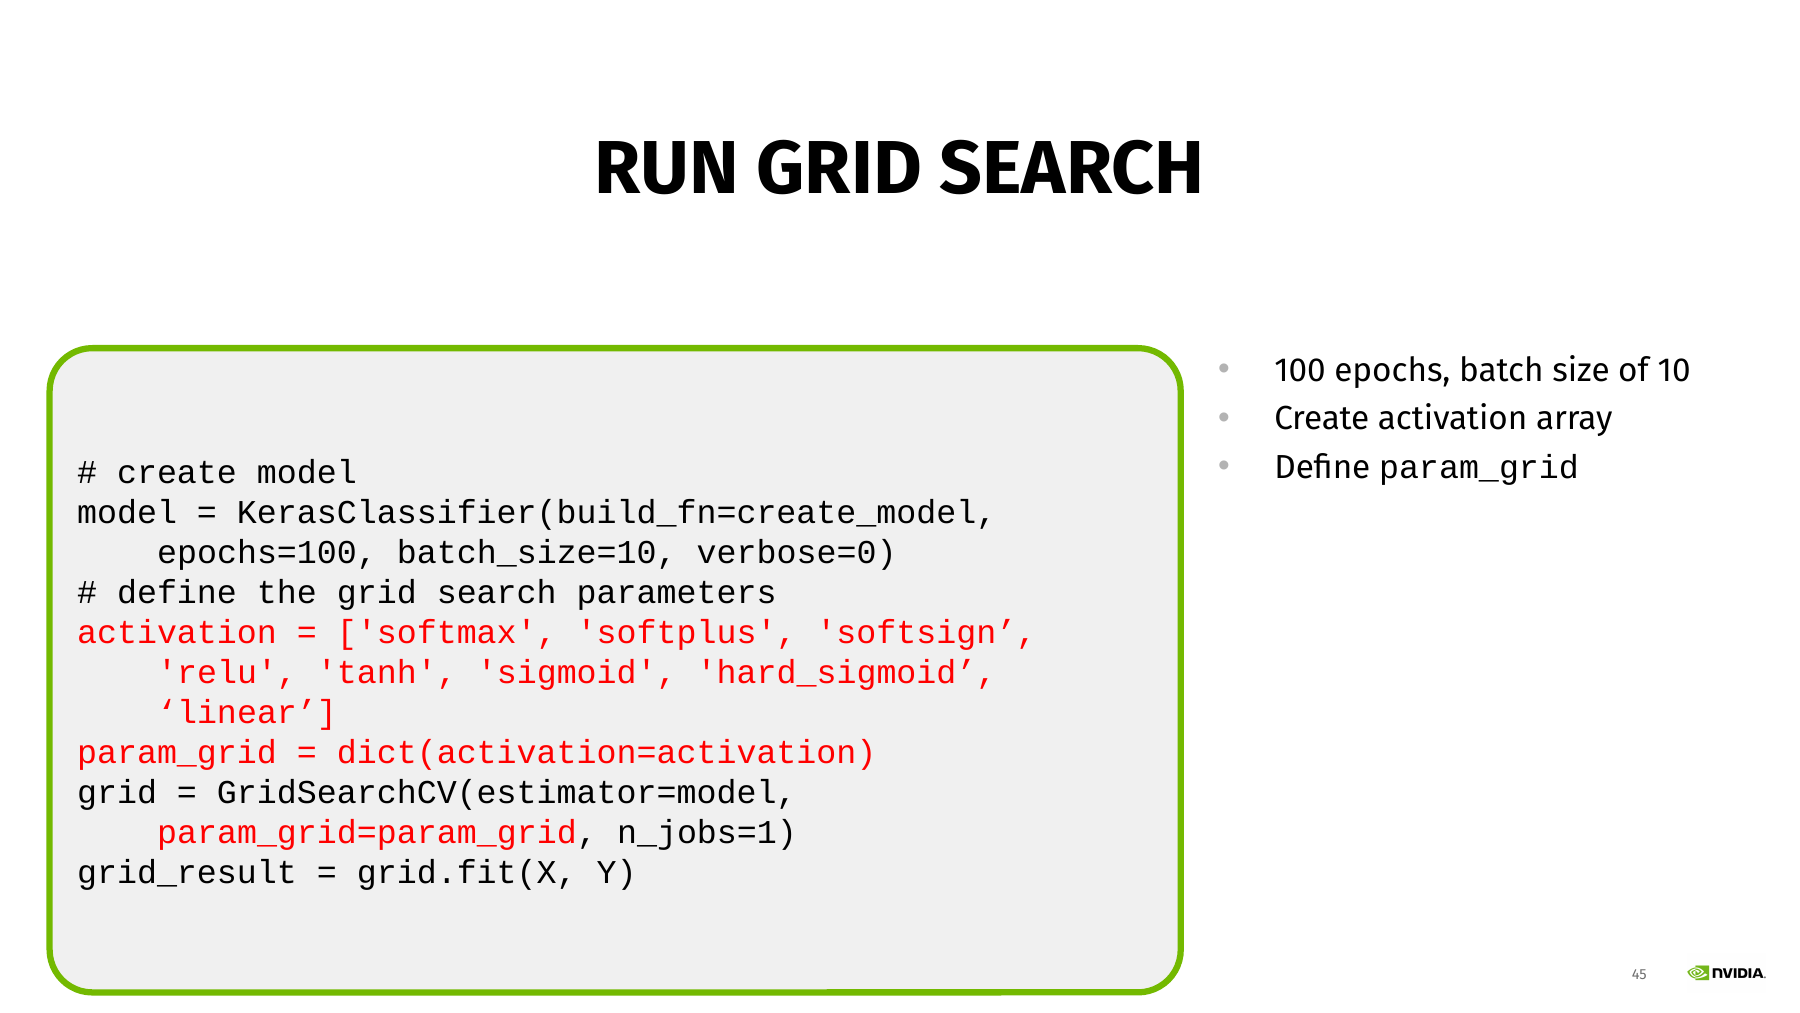

# Run Grid Search
100 epochs, batch size of 10
Create activation array
Define param_grid
# create model
model = KerasClassifier(build_fn=create_model,
    epochs=100, batch_size=10, verbose=0)
# define the grid search parameters
activation = ['softmax', 'softplus', 'softsign’,
    'relu', 'tanh', 'sigmoid', 'hard_sigmoid’,
    ‘linear’]
param_grid = dict(activation=activation)
grid = GridSearchCV(estimator=model,
    param_grid=param_grid, n_jobs=1)
grid_result = grid.fit(X, Y)